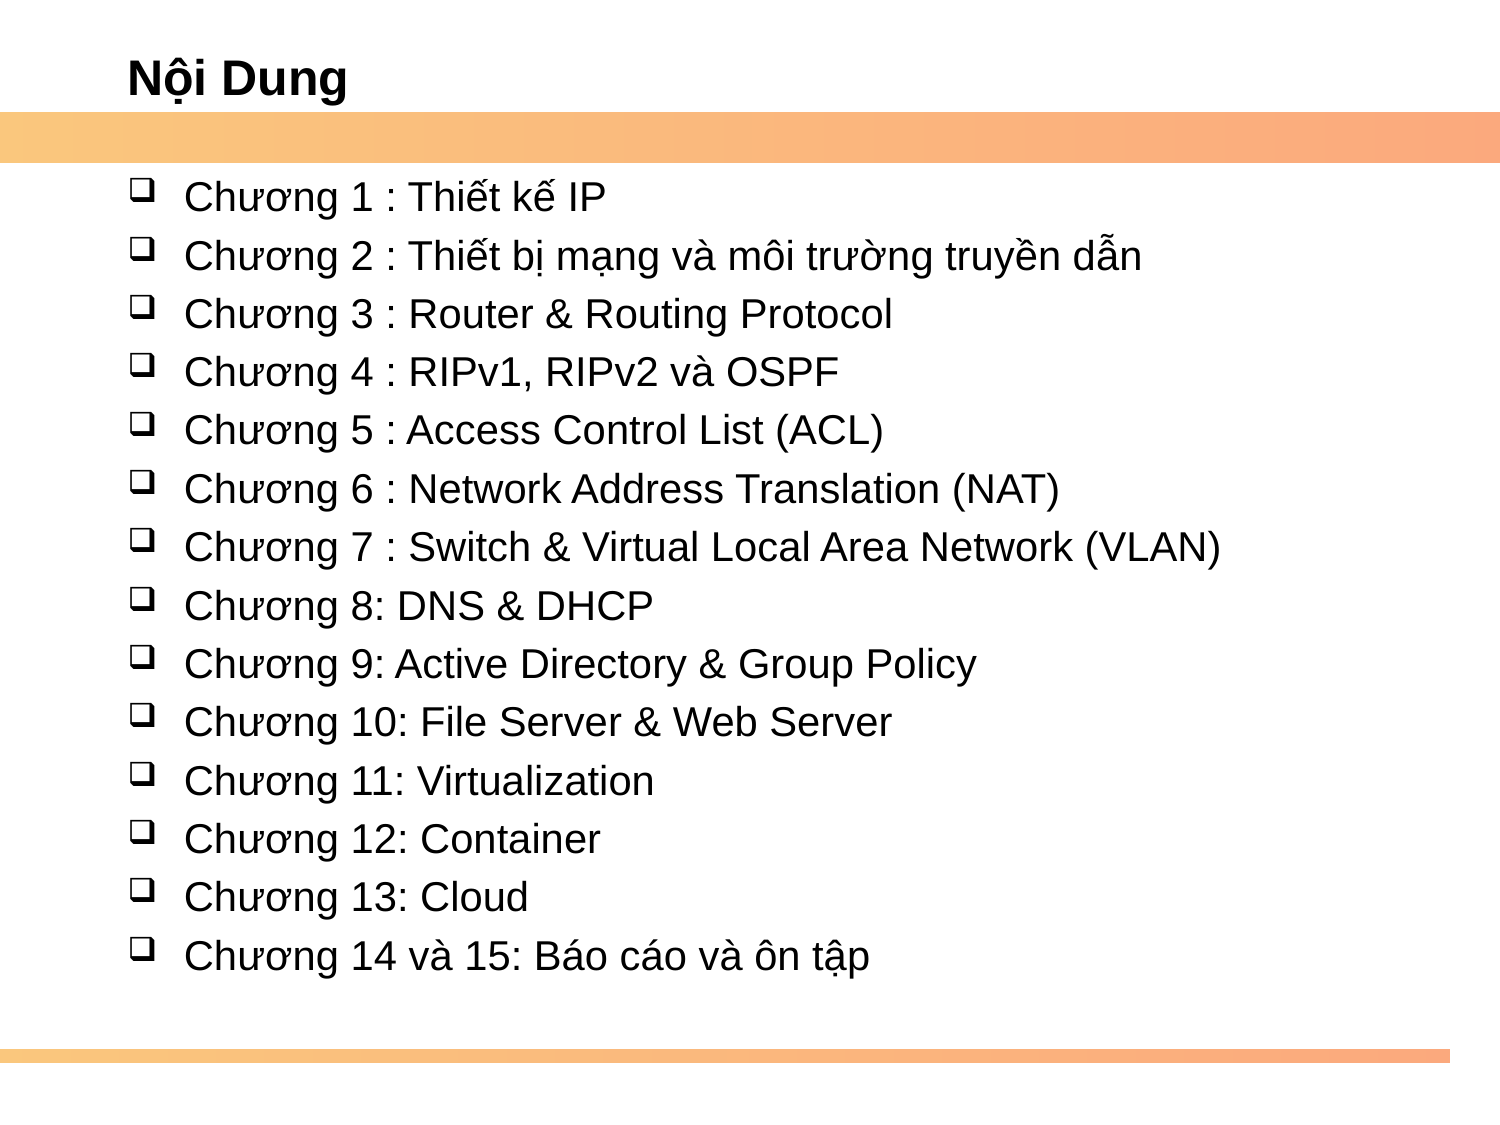

# Nội Dung
Chương 1 : Thiết kế IP
Chương 2 : Thiết bị mạng và môi trường truyền dẫn
Chương 3 : Router & Routing Protocol
Chương 4 : RIPv1, RIPv2 và OSPF
Chương 5 : Access Control List (ACL)
Chương 6 : Network Address Translation (NAT)
Chương 7 : Switch & Virtual Local Area Network (VLAN)
Chương 8: DNS & DHCP
Chương 9: Active Directory & Group Policy
Chương 10: File Server & Web Server
Chương 11: Virtualization
Chương 12: Container
Chương 13: Cloud
Chương 14 và 15: Báo cáo và ôn tập